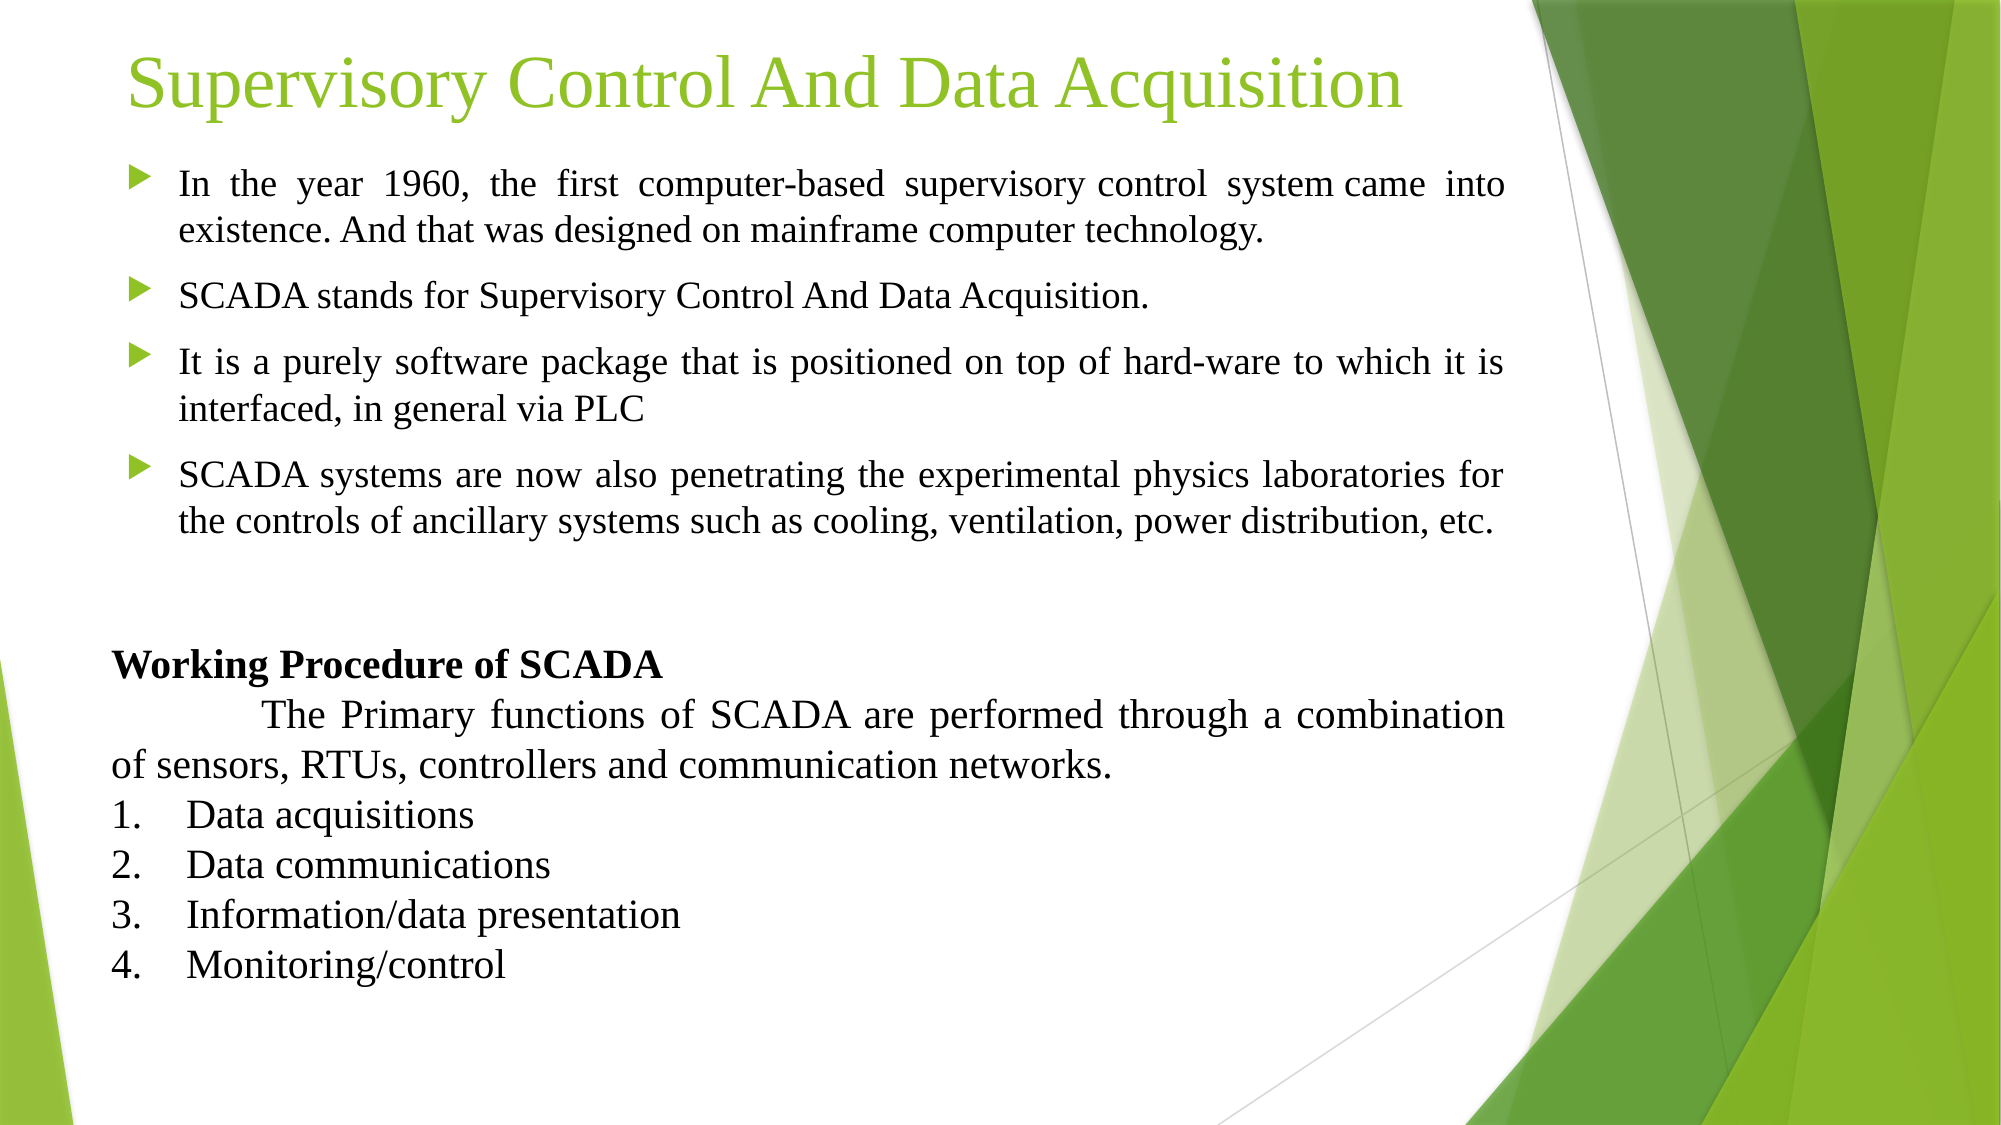

# Supervisory Control And Data Acquisition
In the year 1960, the first computer-based supervisory control system came into existence. And that was designed on mainframe computer technology.
SCADA stands for Supervisory Control And Data Acquisition.
It is a purely software package that is positioned on top of hard-ware to which it is interfaced, in general via PLC
SCADA systems are now also penetrating the experimental physics laboratories for the controls of ancillary systems such as cooling, ventilation, power distribution, etc.
Working Procedure of SCADA
	The Primary functions of SCADA are performed through a combination of sensors, RTUs, controllers and communication networks.
Data acquisitions
Data communications
Information/data presentation
Monitoring/control